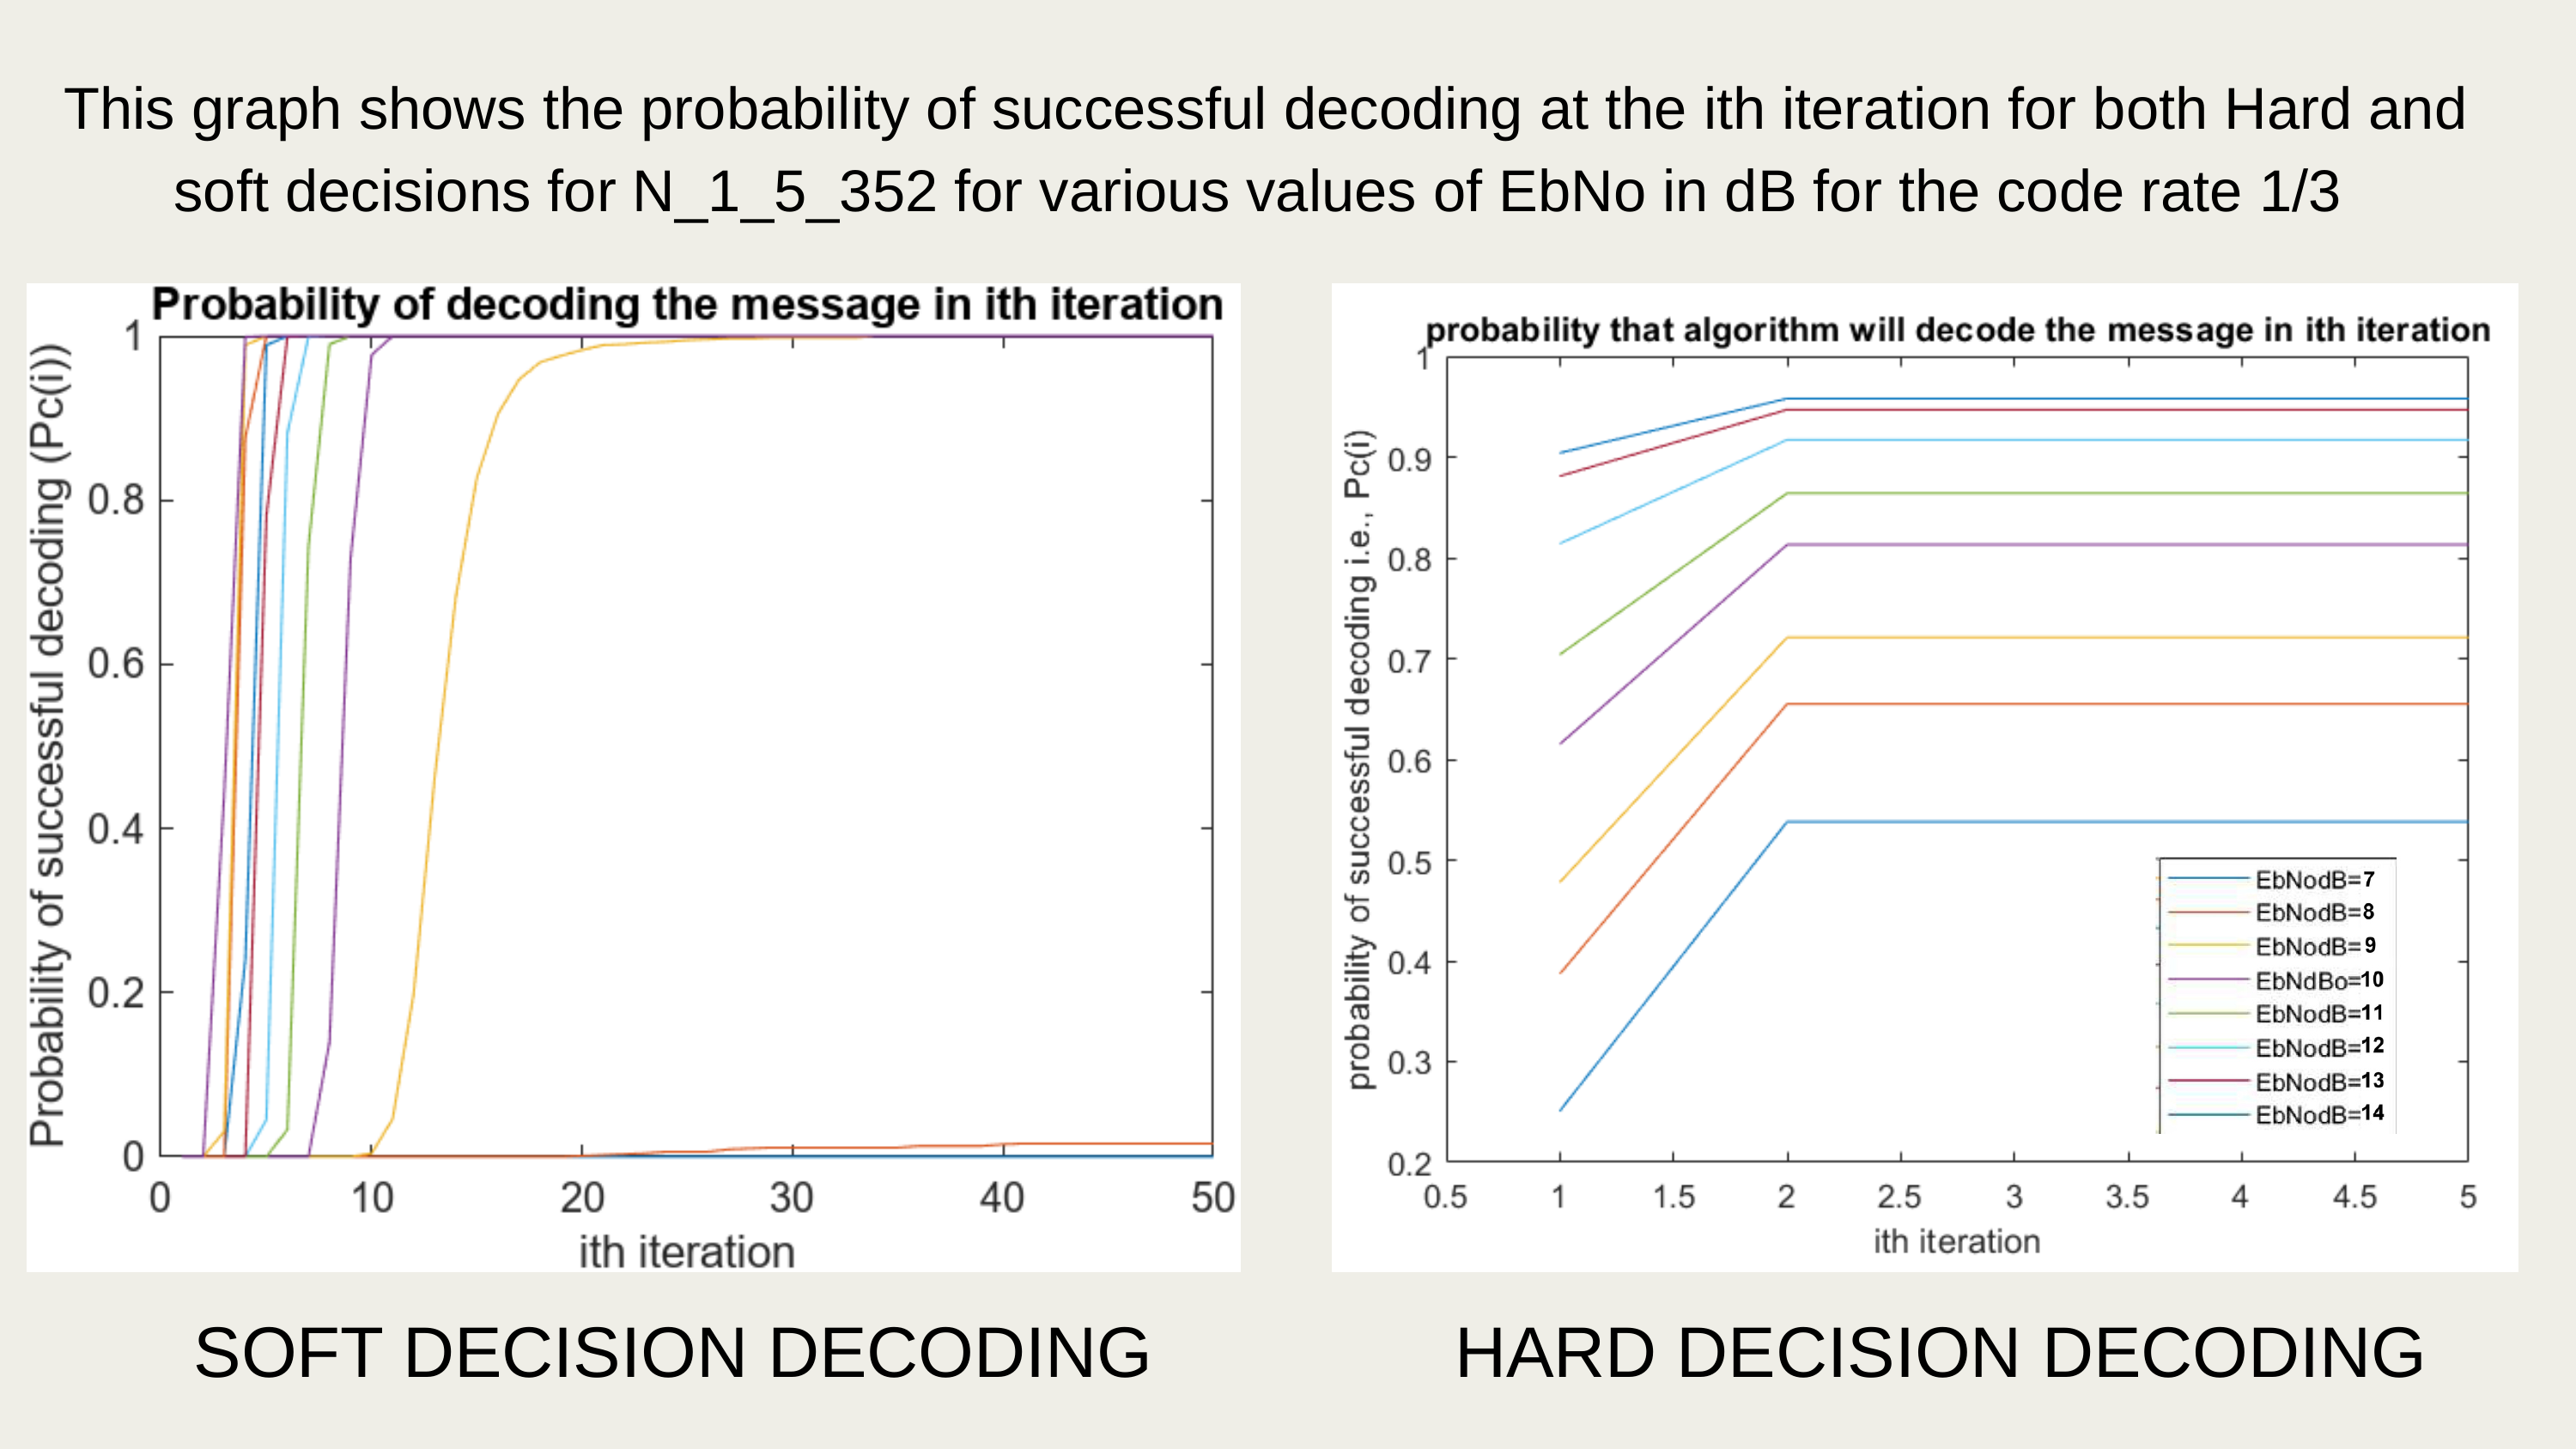

This graph shows the probability of successful decoding at the ith iteration for both Hard and soft decisions for N_1_5_352 for various values of EbNo in dB for the code rate 1/3

SOFT DECISION DECODING
HARD DECISION DECODING